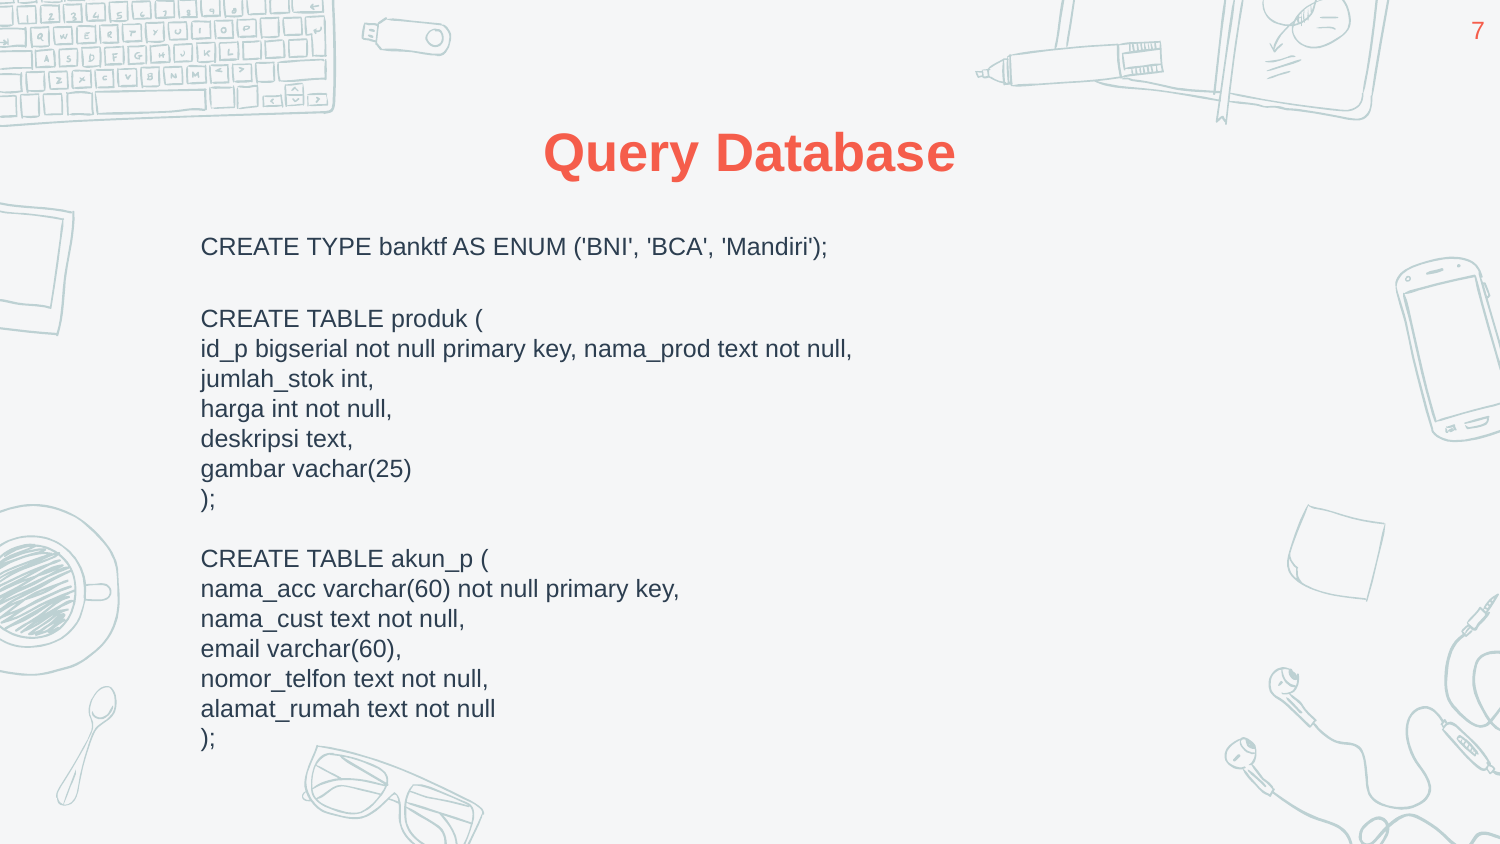

7
# Query Database
CREATE TYPE banktf AS ENUM ('BNI', 'BCA', 'Mandiri');
CREATE TABLE produk (
id_p bigserial not null primary key, nama_prod text not null,
jumlah_stok int,
harga int not null,
deskripsi text,
gambar vachar(25)
);
CREATE TABLE akun_p (
nama_acc varchar(60) not null primary key,
nama_cust text not null,
email varchar(60),
nomor_telfon text not null,
alamat_rumah text not null
);